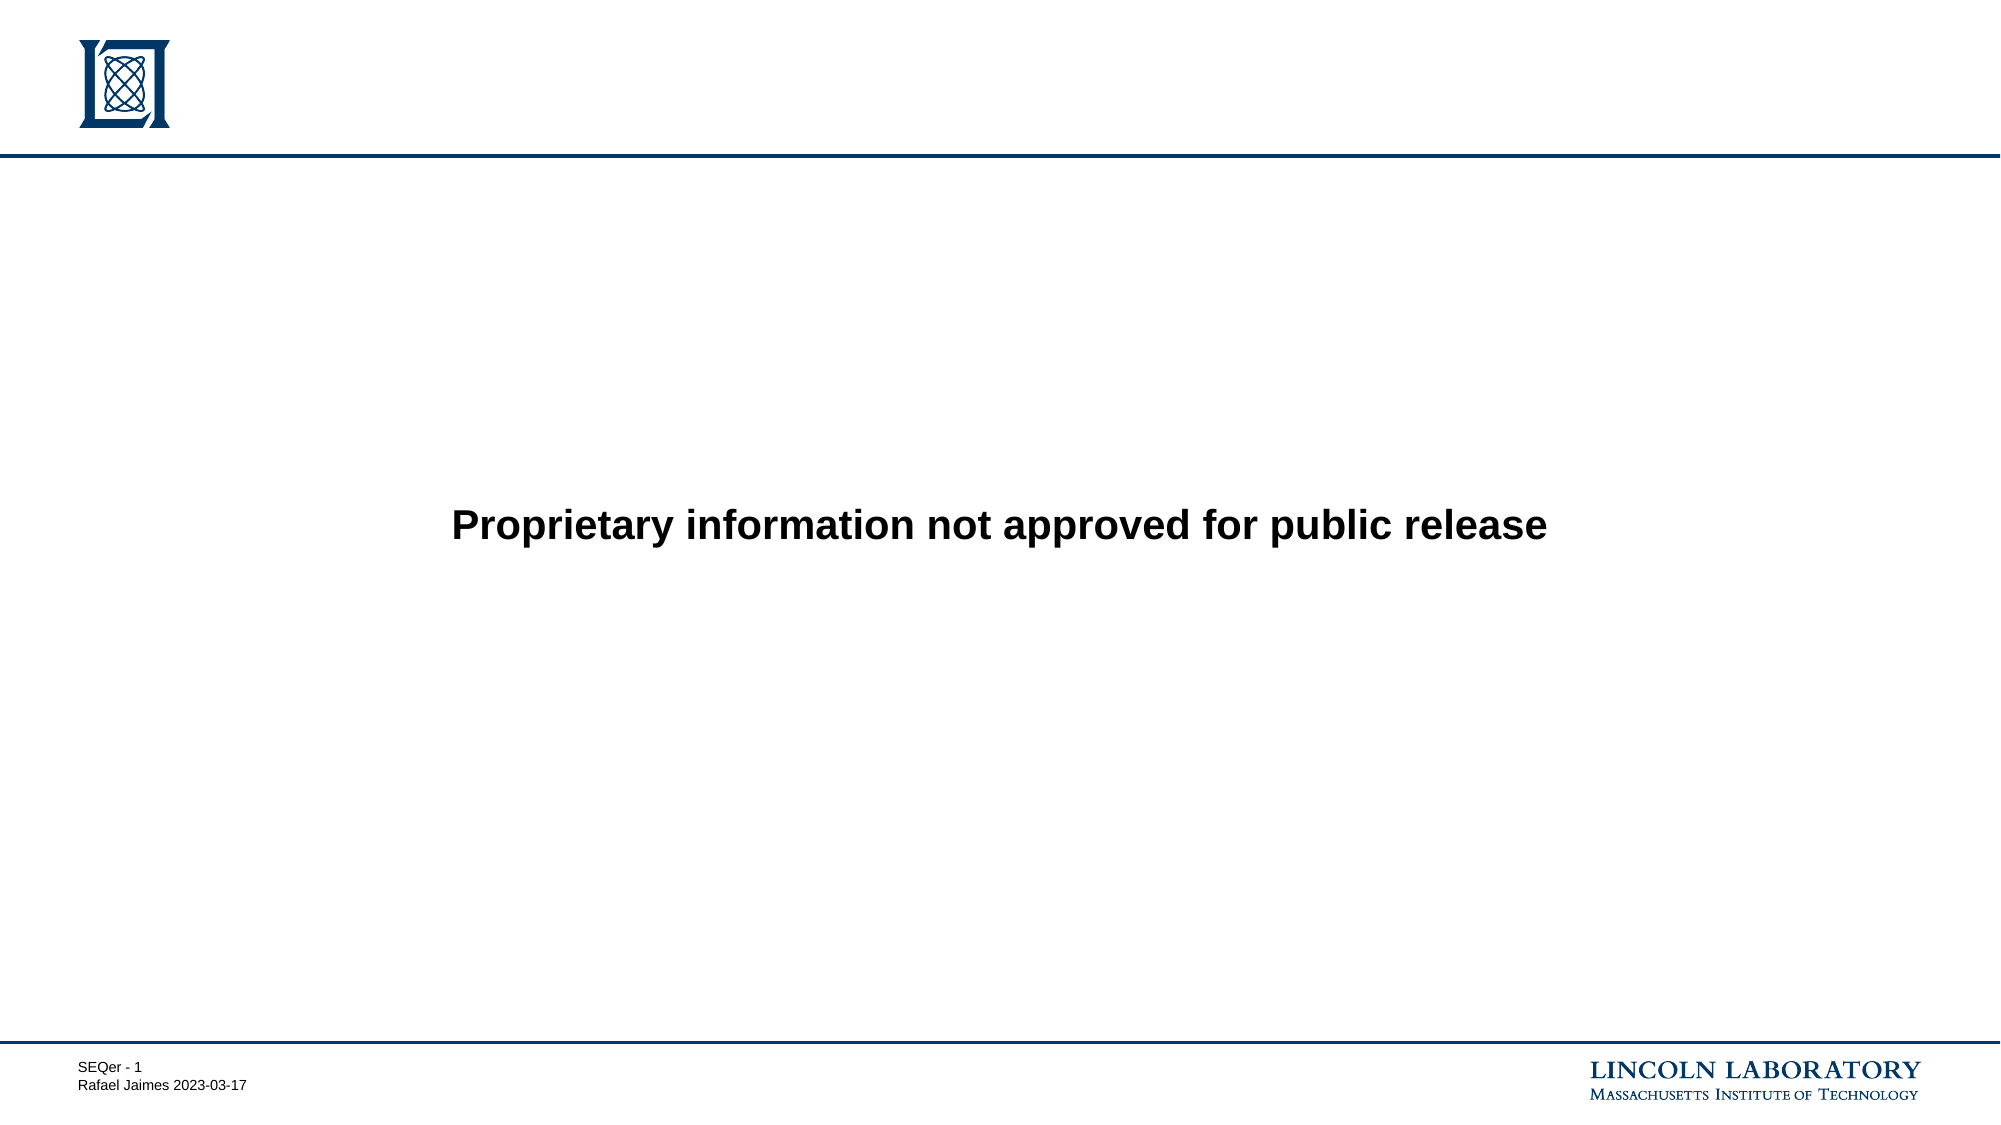

Proprietary information not approved for public release